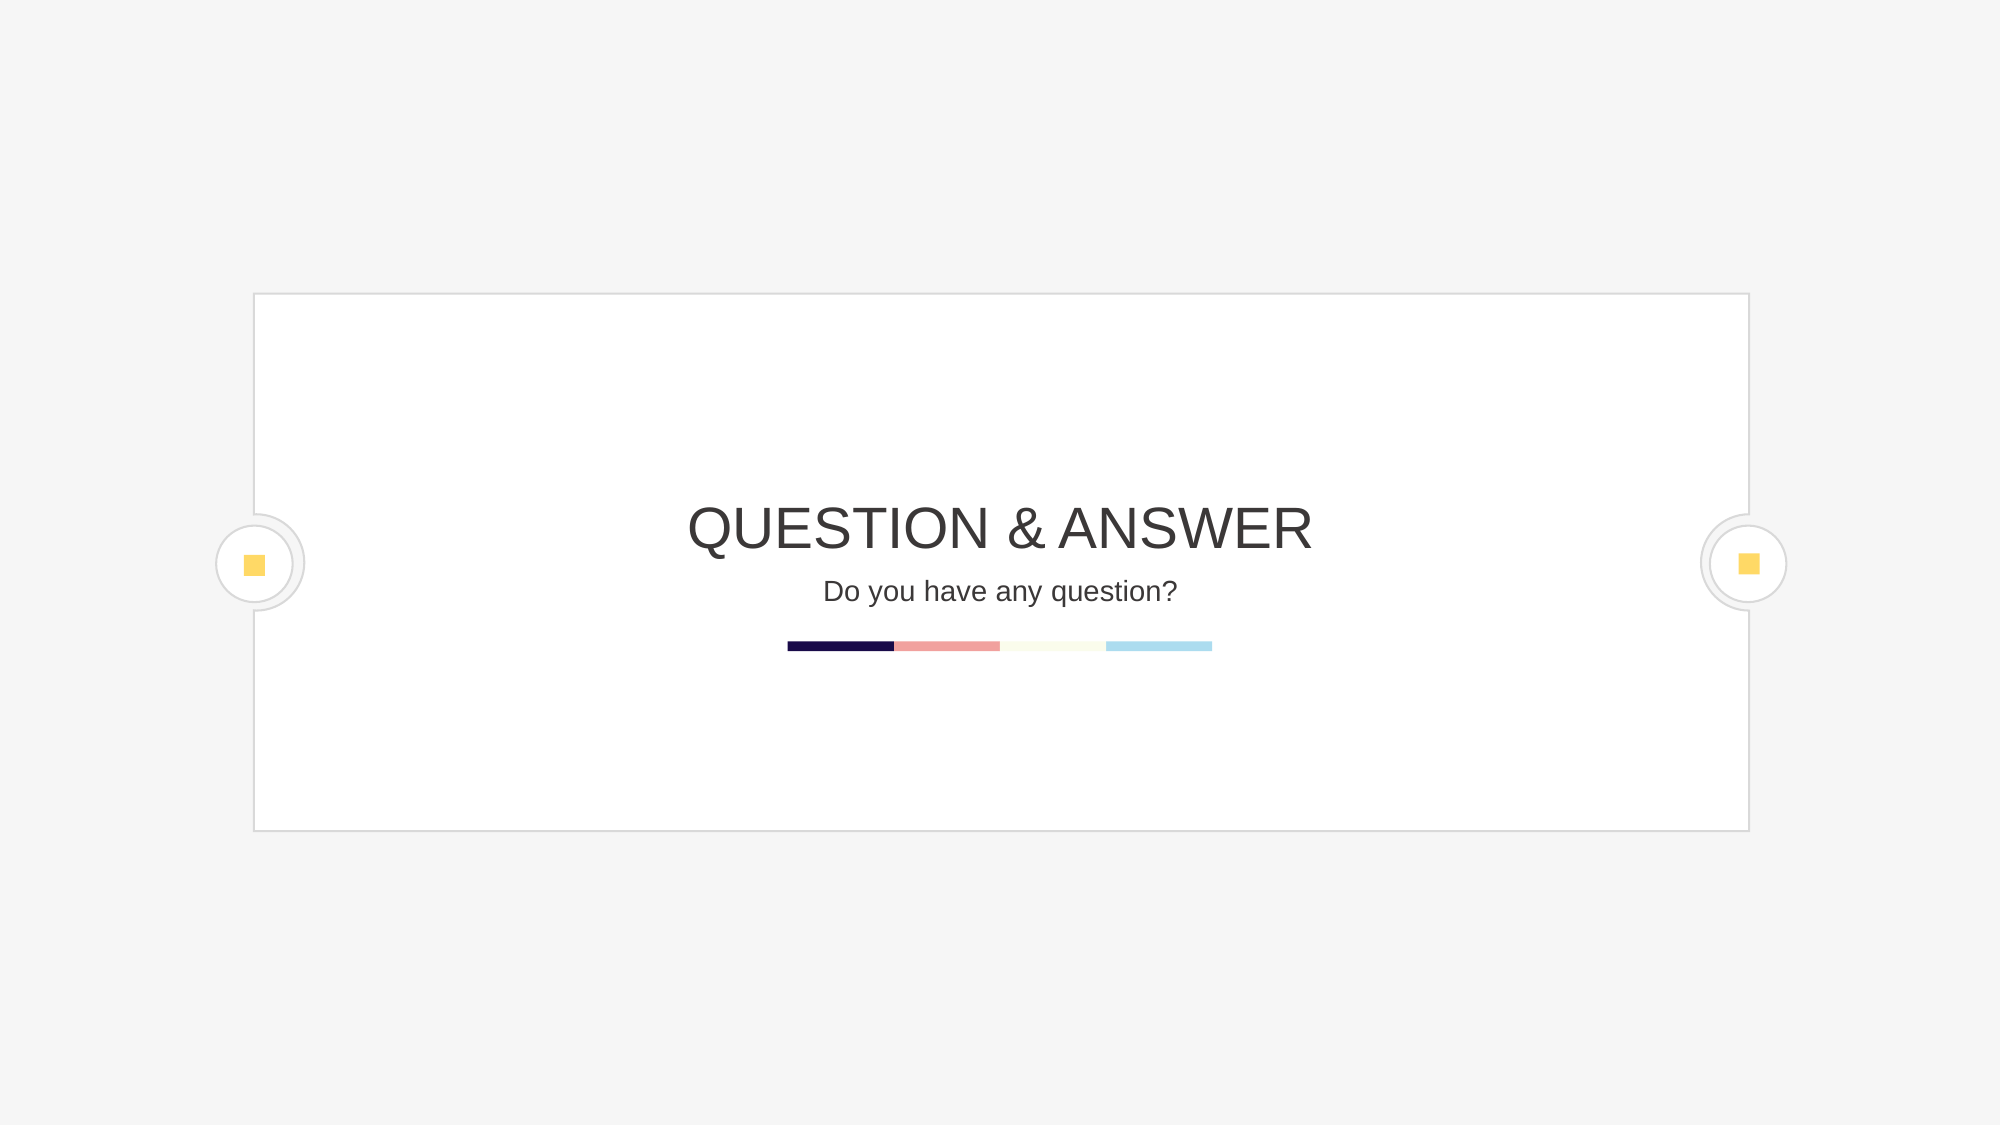

QUESTION & ANSWER

Do you have any question?

Copyright ⓒ Slug. All right reserved.